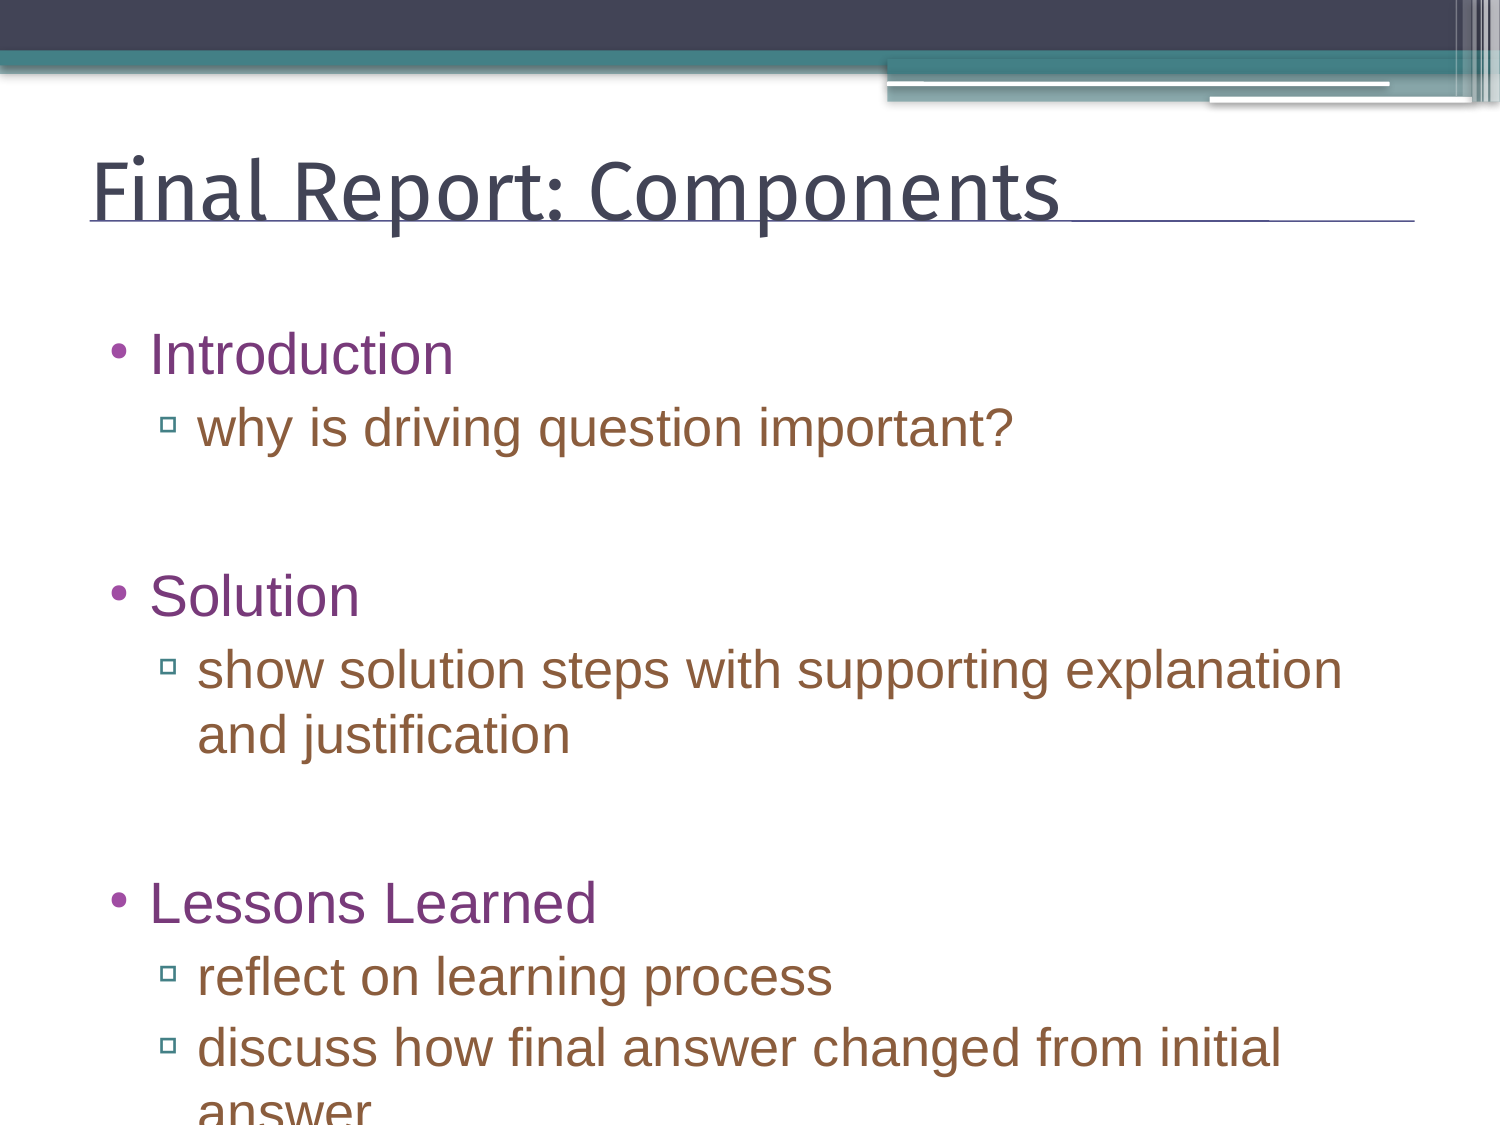

# Final Report: Components
Introduction
why is driving question important?

Solution
show solution steps with supporting explanation and justification

Lessons Learned
reflect on learning process
discuss how final answer changed from initial answer